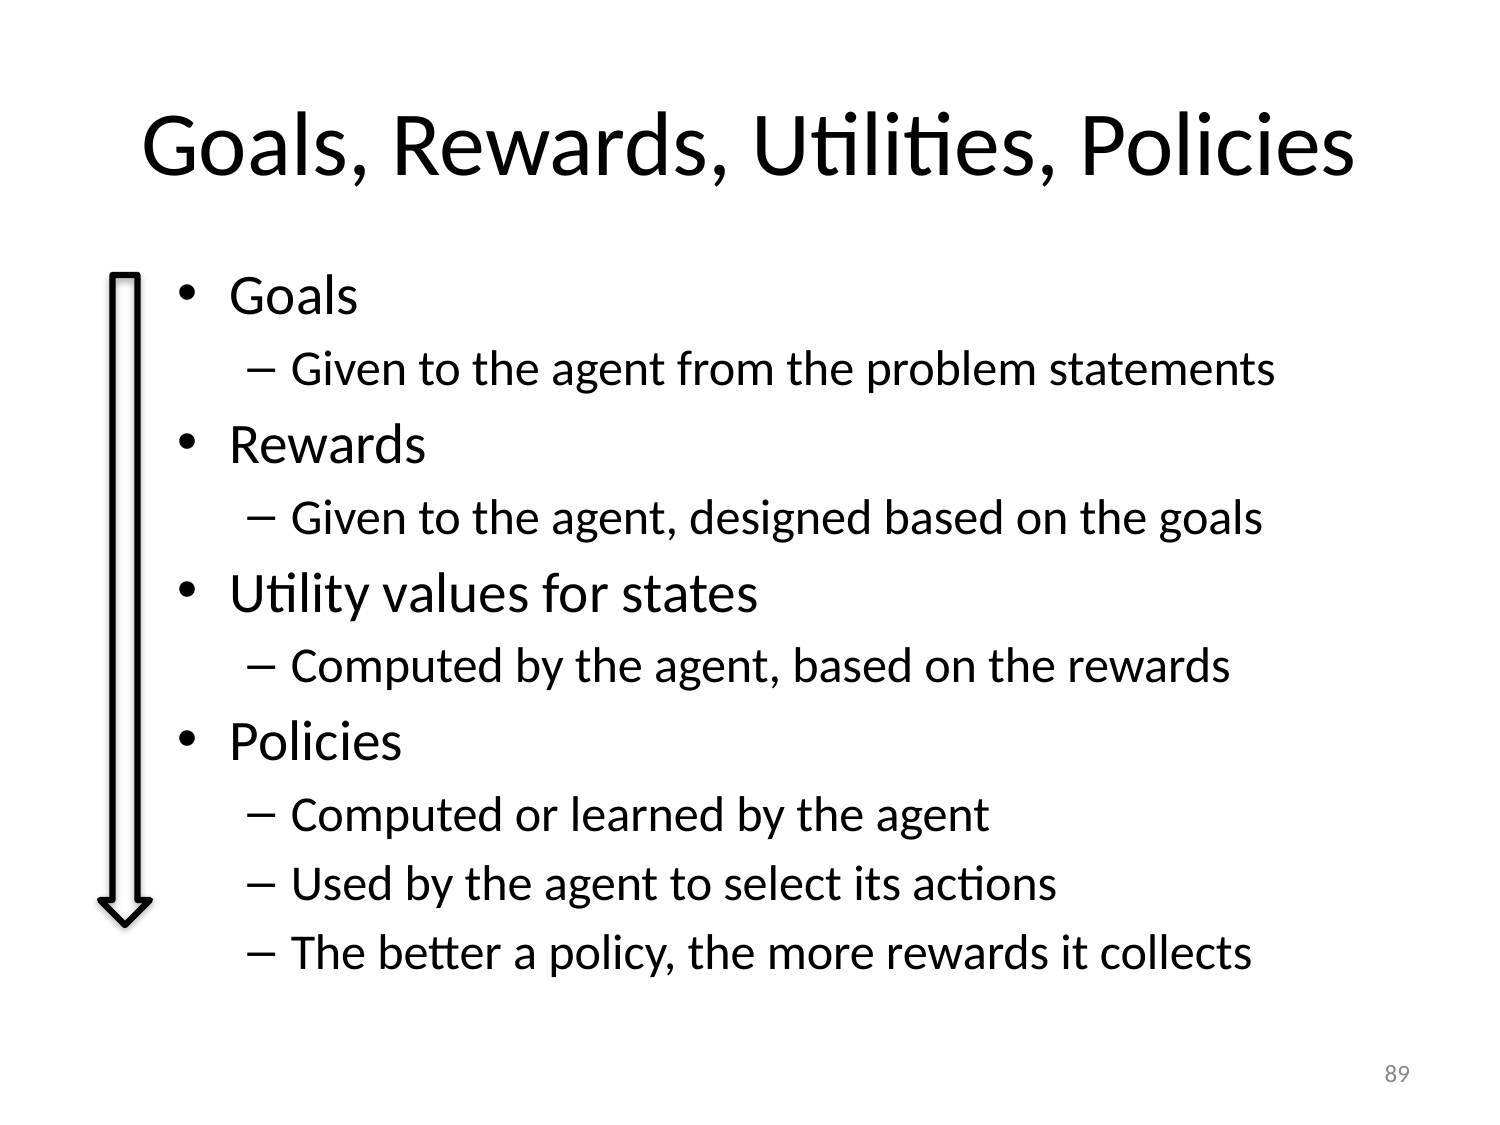

# Goals, Rewards, Utilities, Policies
Goals
Given to the agent from the problem statements
Rewards
Given to the agent, designed based on the goals
Utility values for states
Computed by the agent, based on the rewards
Policies
Computed or learned by the agent
Used by the agent to select its actions
The better a policy, the more rewards it collects

89